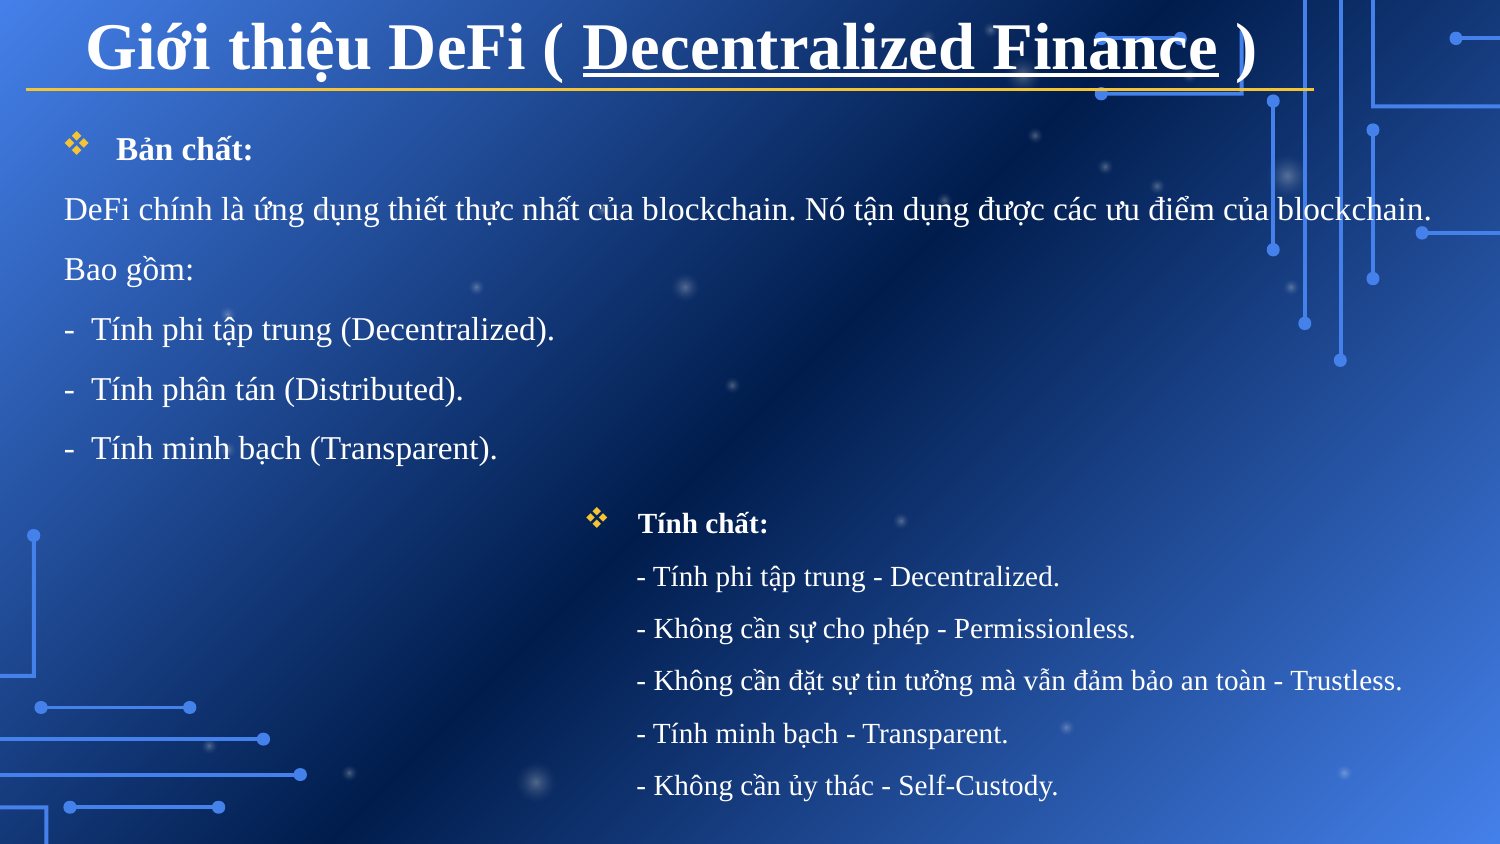

Giới thiệu DeFi ( Decentralized Finance )
Bản chất:
DeFi chính là ứng dụng thiết thực nhất của blockchain. Nó tận dụng được các ưu điểm của blockchain. Bao gồm:
-  Tính phi tập trung (Decentralized).
-  Tính phân tán (Distributed).
-  Tính minh bạch (Transparent).

Tính chất:
       - Tính phi tập trung - Decentralized.
       - Không cần sự cho phép - Permissionless.
       - Không cần đặt sự tin tưởng mà vẫn đảm bảo an toàn - Trustless.
       - Tính minh bạch - Transparent.
       - Không cần ủy thác - Self-Custody.